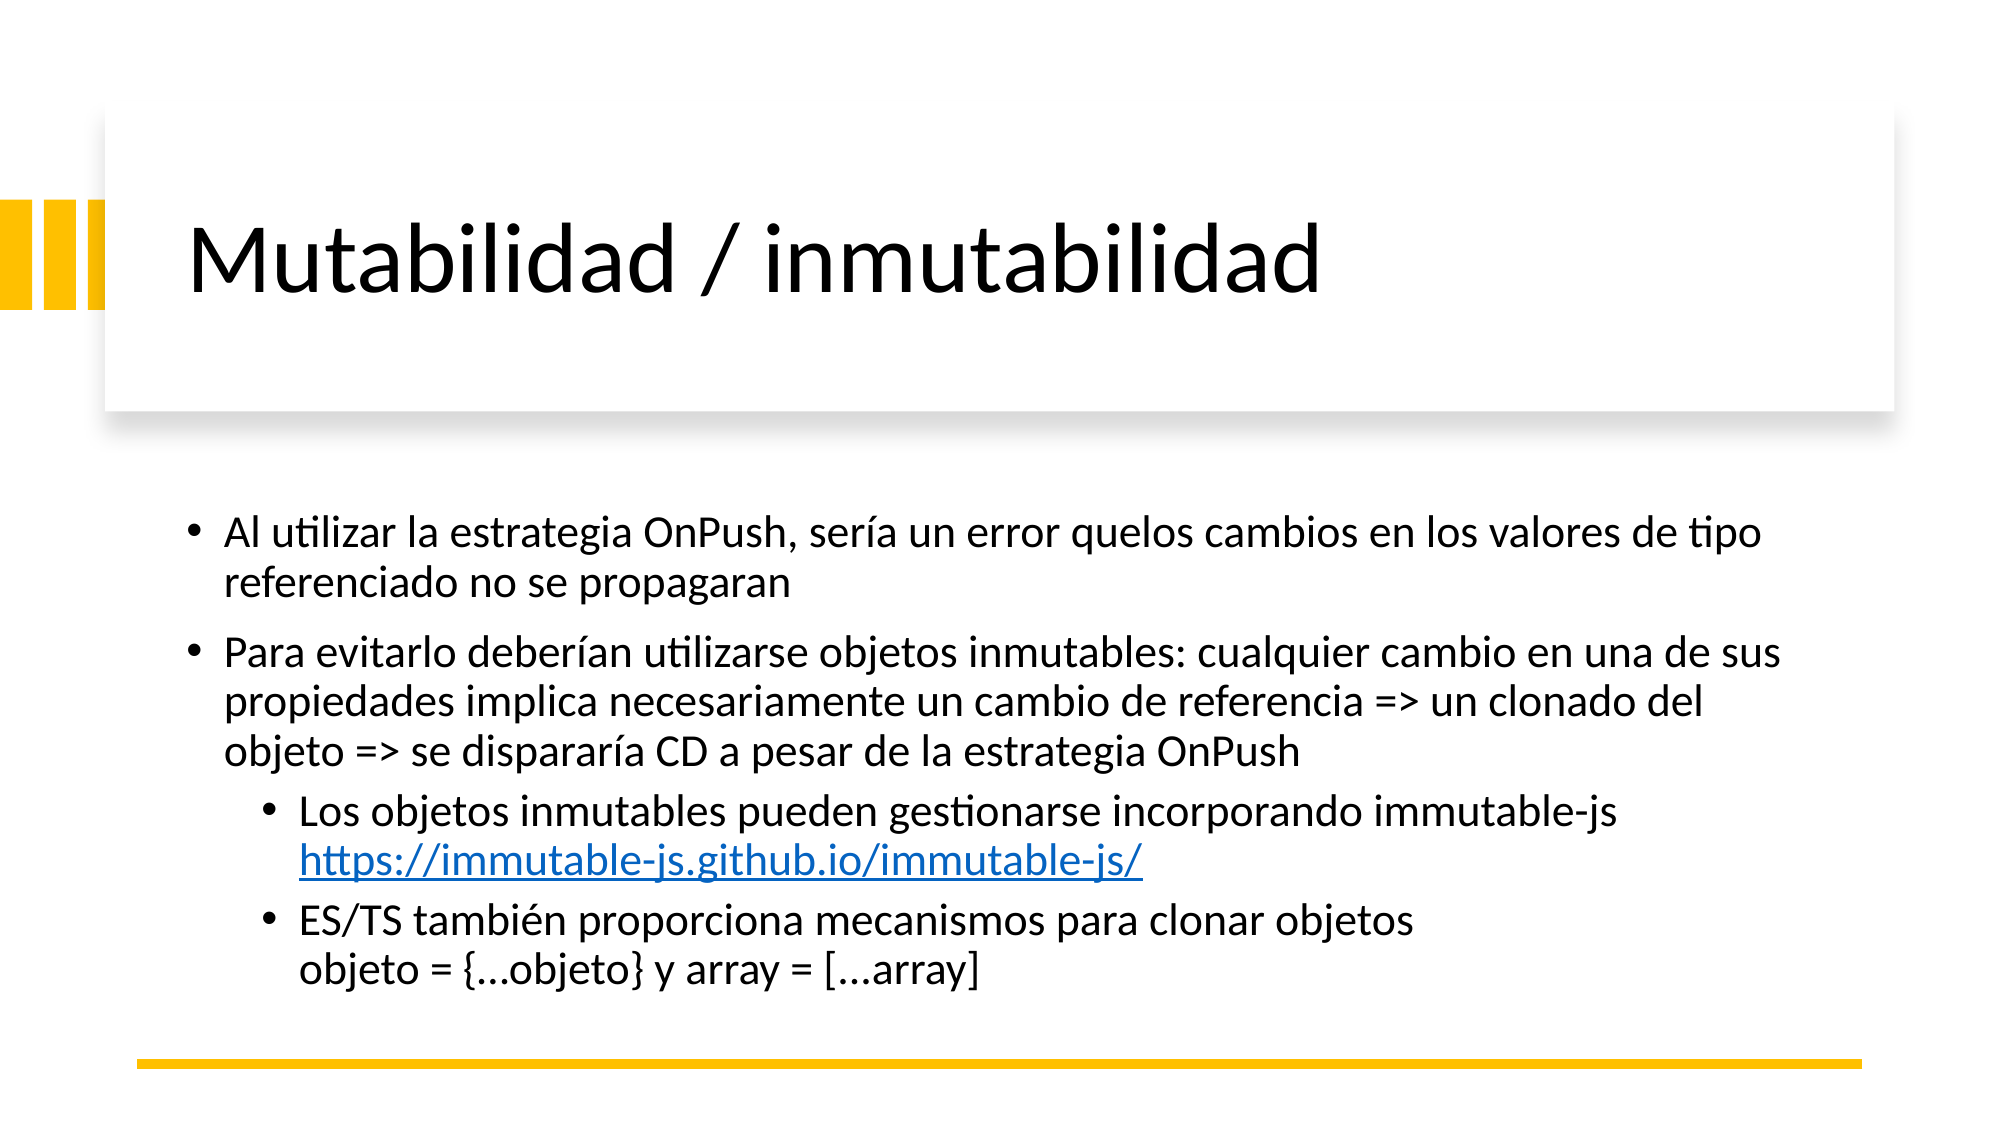

# Mutabilidad / inmutabilidad

Al utilizar la estrategia OnPush, sería un error quelos cambios en los valores de tipo referenciado no se propagaran
Para evitarlo deberían utilizarse objetos inmutables: cualquier cambio en una de sus propiedades implica necesariamente un cambio de referencia => un clonado del objeto => se dispararía CD a pesar de la estrategia OnPush
Los objetos inmutables pueden gestionarse incorporando immutable-js https://immutable-js.github.io/immutable-js/
ES/TS también proporciona mecanismos para clonar objetos
objeto = {…objeto} y array = [...array]